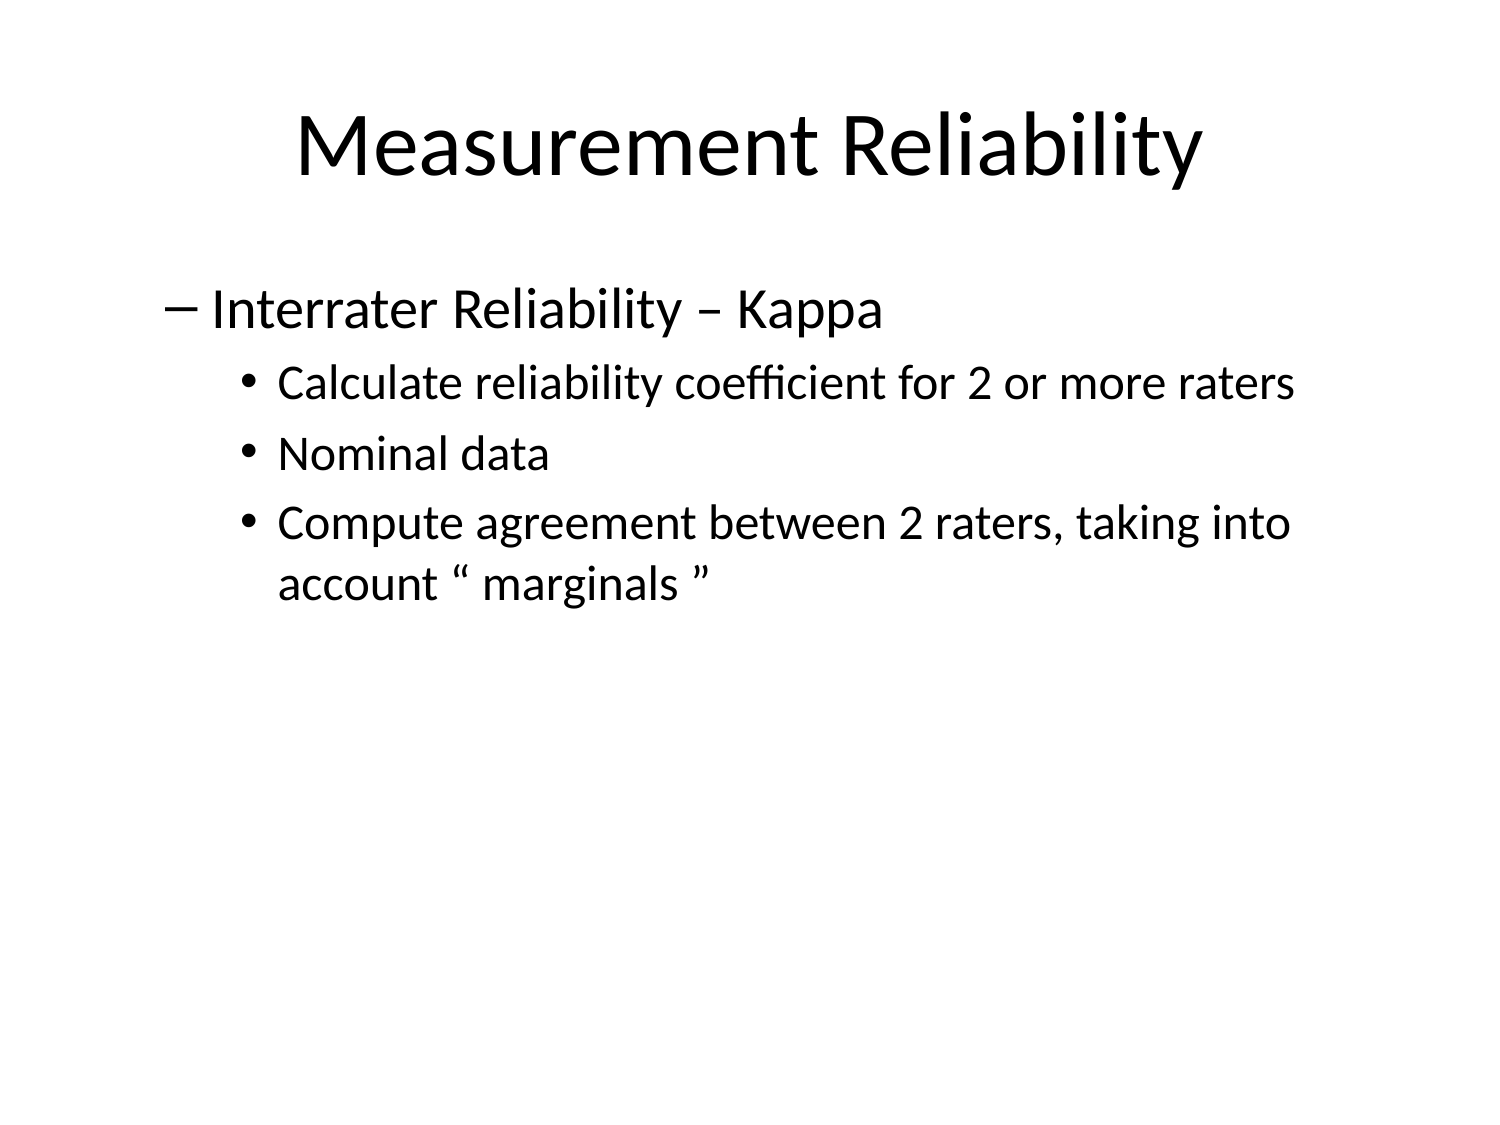

# Measurement Reliability
Interrater Reliability – Kappa
Calculate reliability coefficient for 2 or more raters
Nominal data
Compute agreement between 2 raters, taking into account “ marginals ”